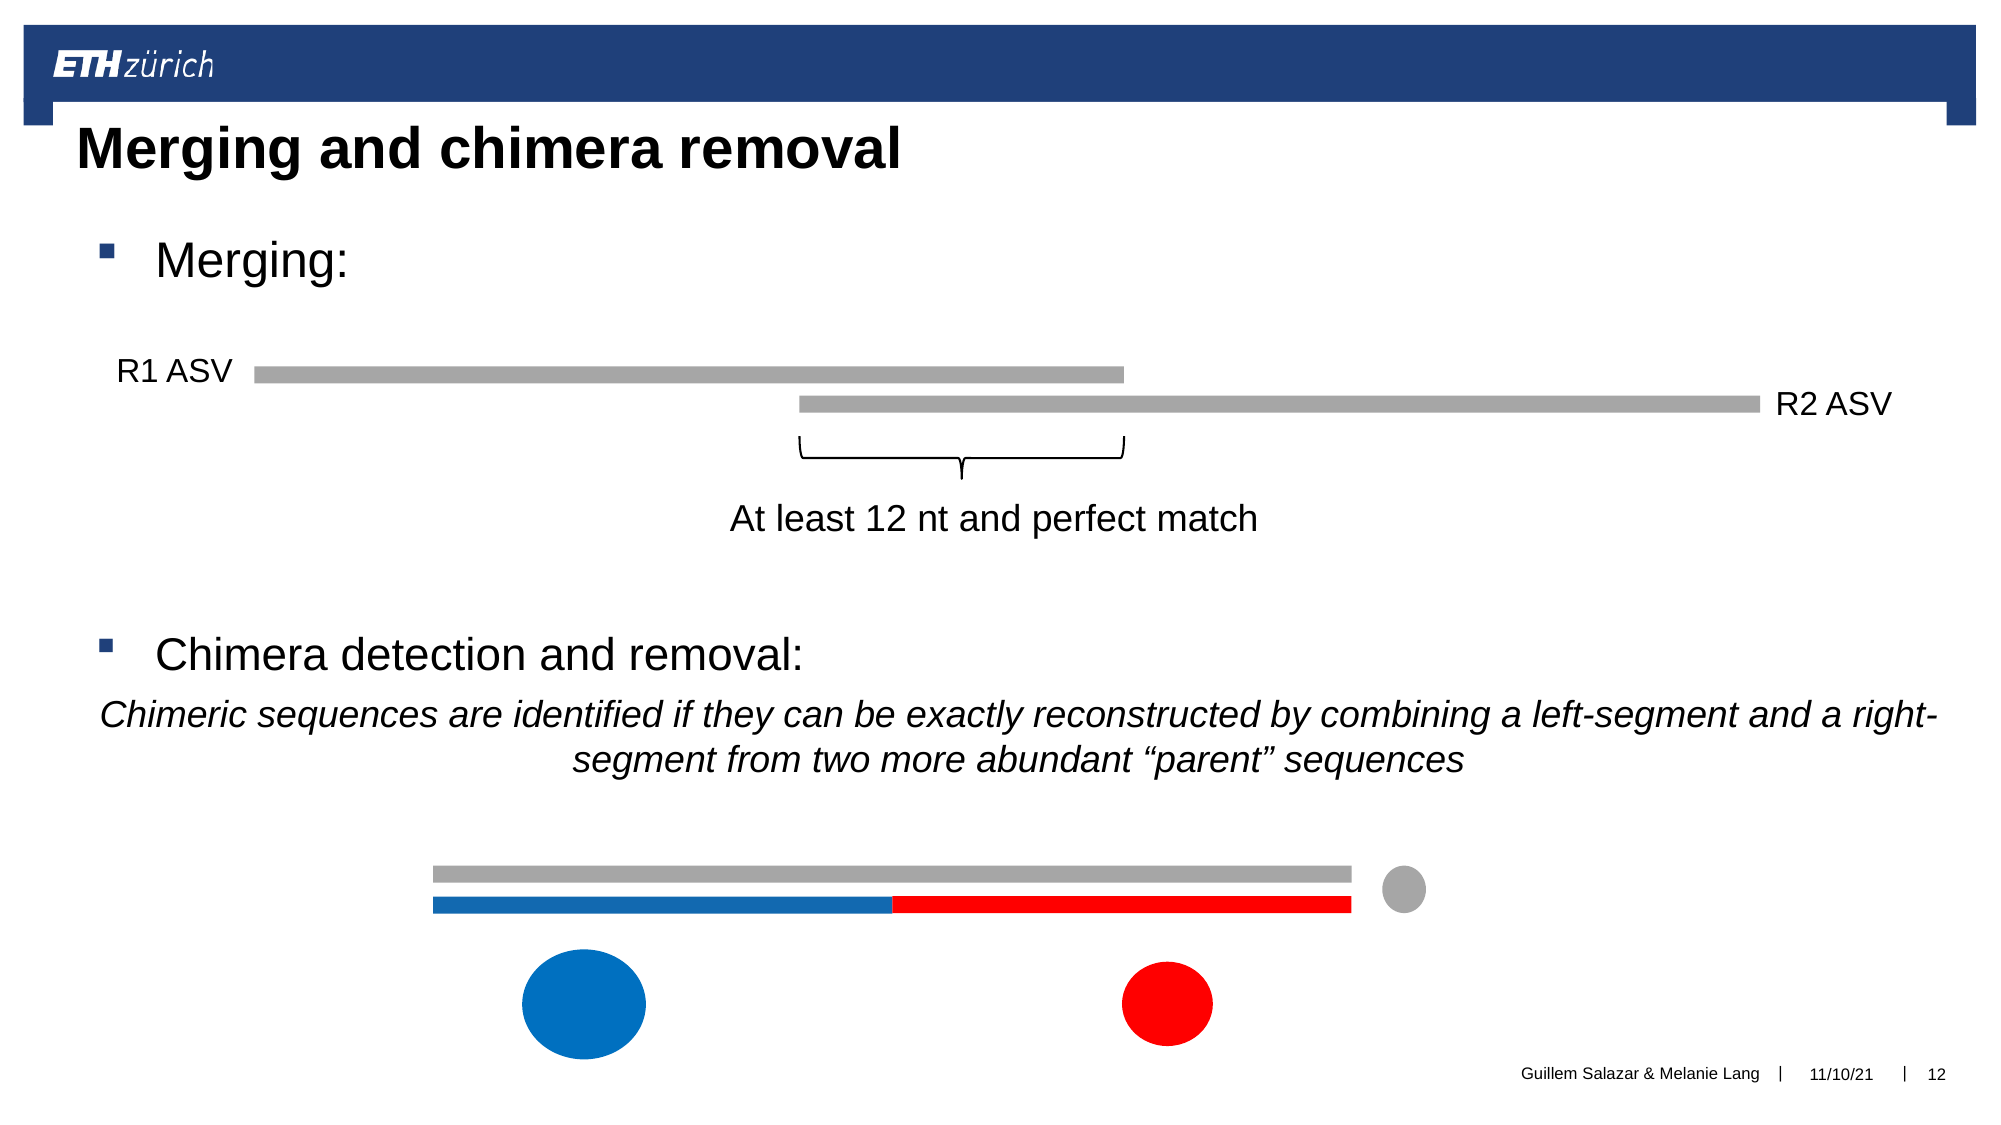

# Merging and chimera removal
Merging:

Chimera detection and removal:
Chimeric sequences are identified if they can be exactly reconstructed by combining a left-segment and a right-segment from two more abundant “parent” sequences

R1 ASV

R2 ASV

At least 12 nt and perfect match

Guillem Salazar & Melanie Lang
11/10/21
12